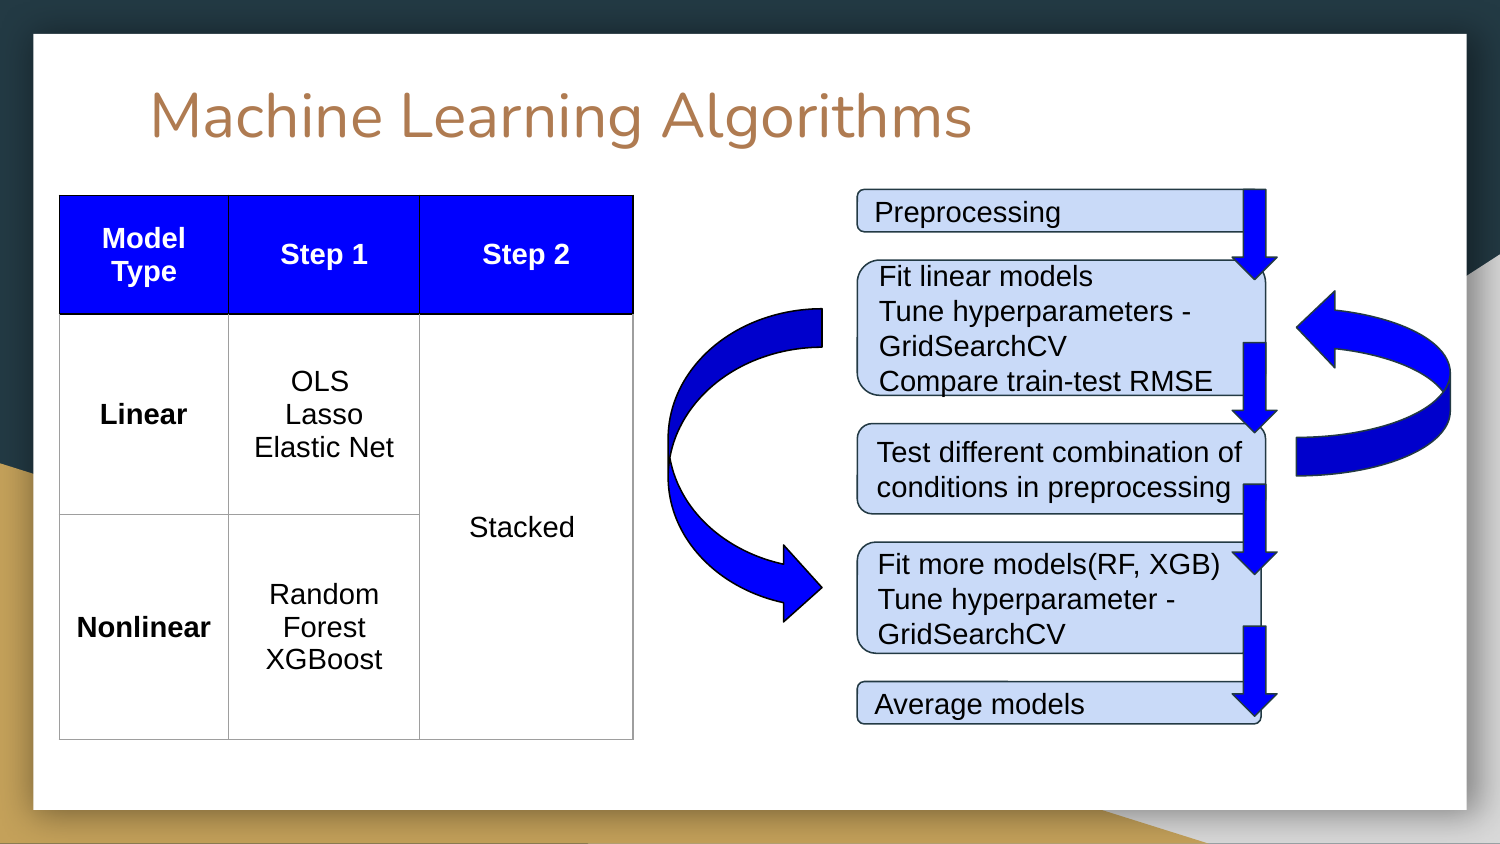

# Machine Learning Algorithms
Preprocessing

| Model Type | Step 1 | Step 2 |
| --- | --- | --- |
| Linear | OLS Lasso Elastic Net | Stacked |
| Nonlinear | Random Forest XGBoost |  |
Fit linear models
Tune hyperparameters - GridSearchCV
Compare train-test RMSE

Test different combination of conditions in preprocessing

Fit more models(RF, XGB)
Tune hyperparameter -
GridSearchCV

Average models